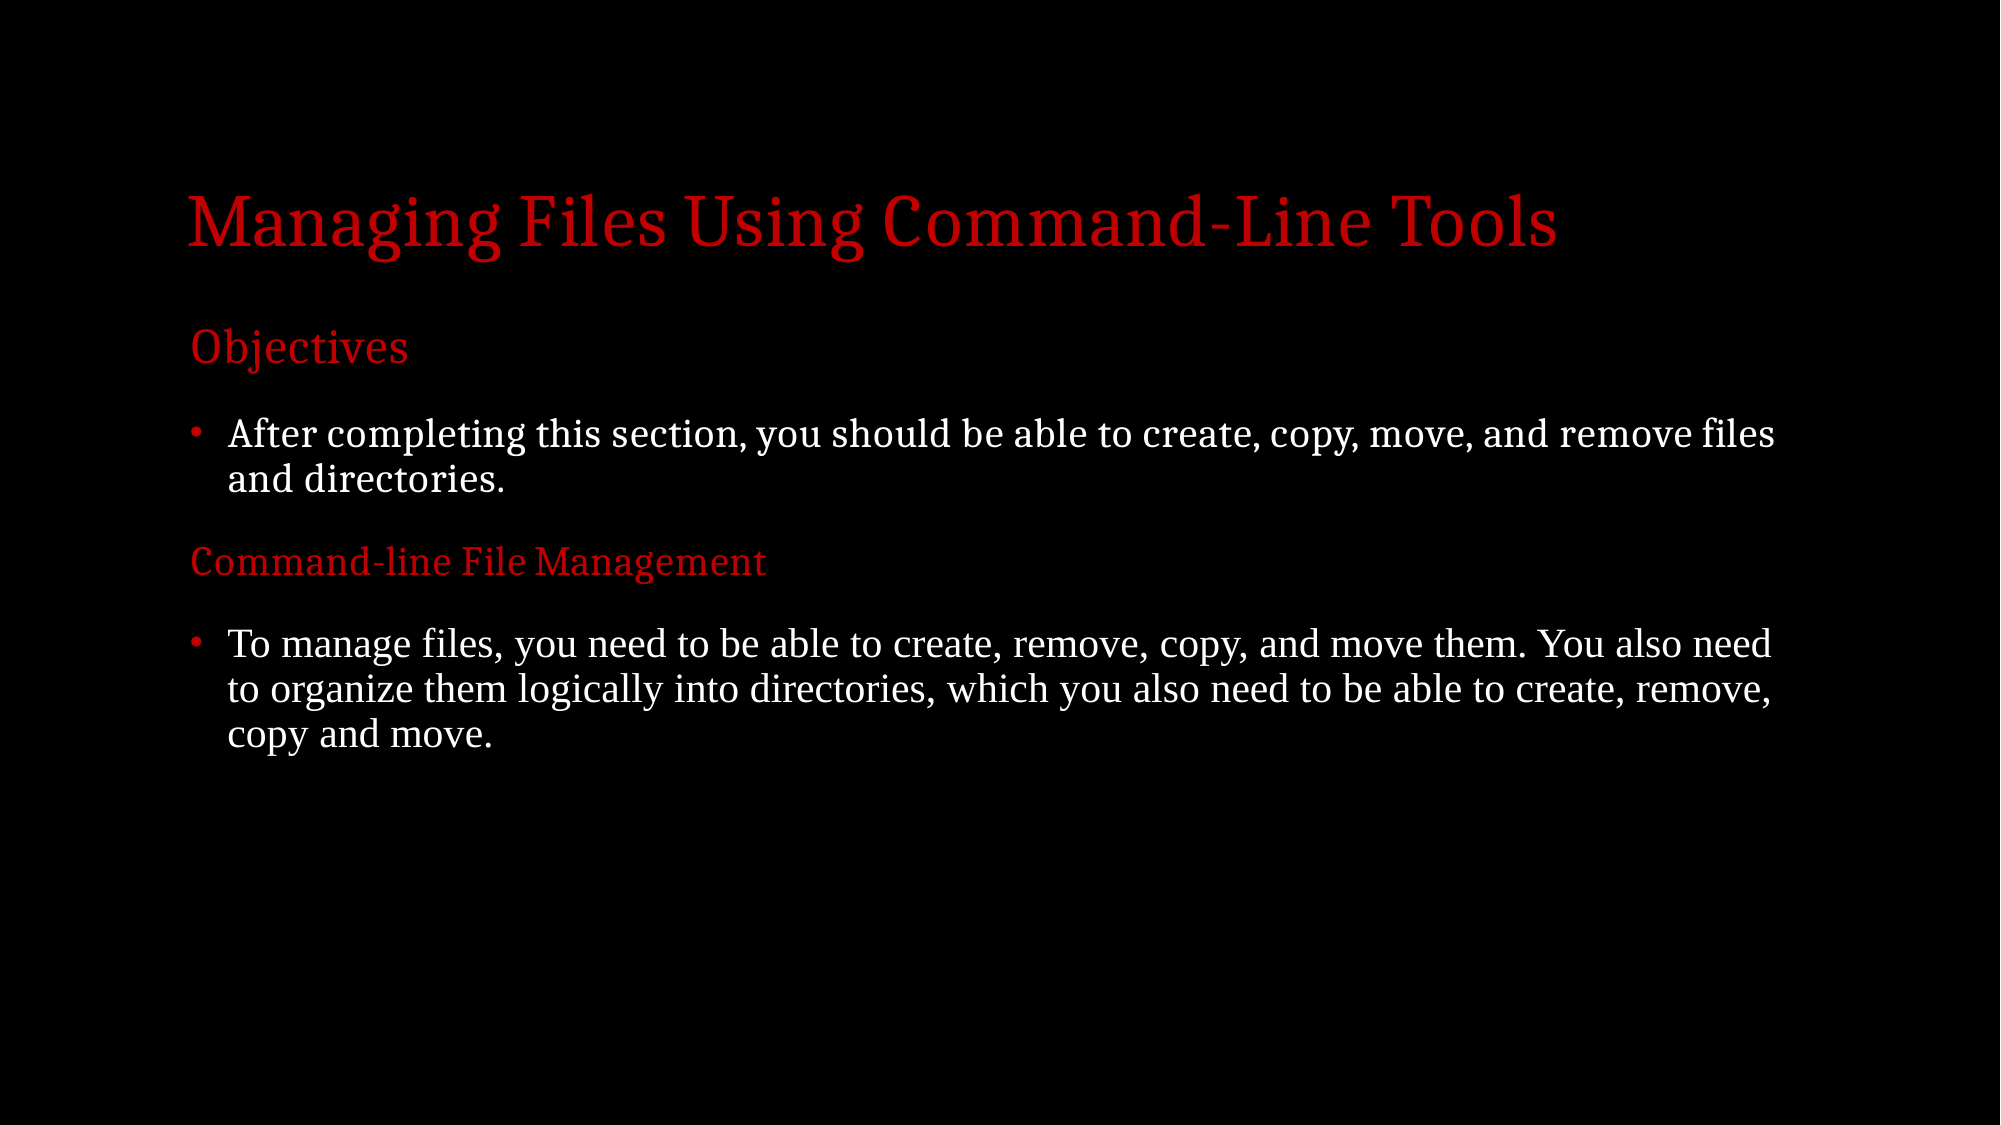

# Managing Files Using Command-Line Tools
Objectives
After completing this section, you should be able to create, copy, move, and remove files and directories.
Command-line File Management
To manage files, you need to be able to create, remove, copy, and move them. You also need to organize them logically into directories, which you also need to be able to create, remove, copy and move.